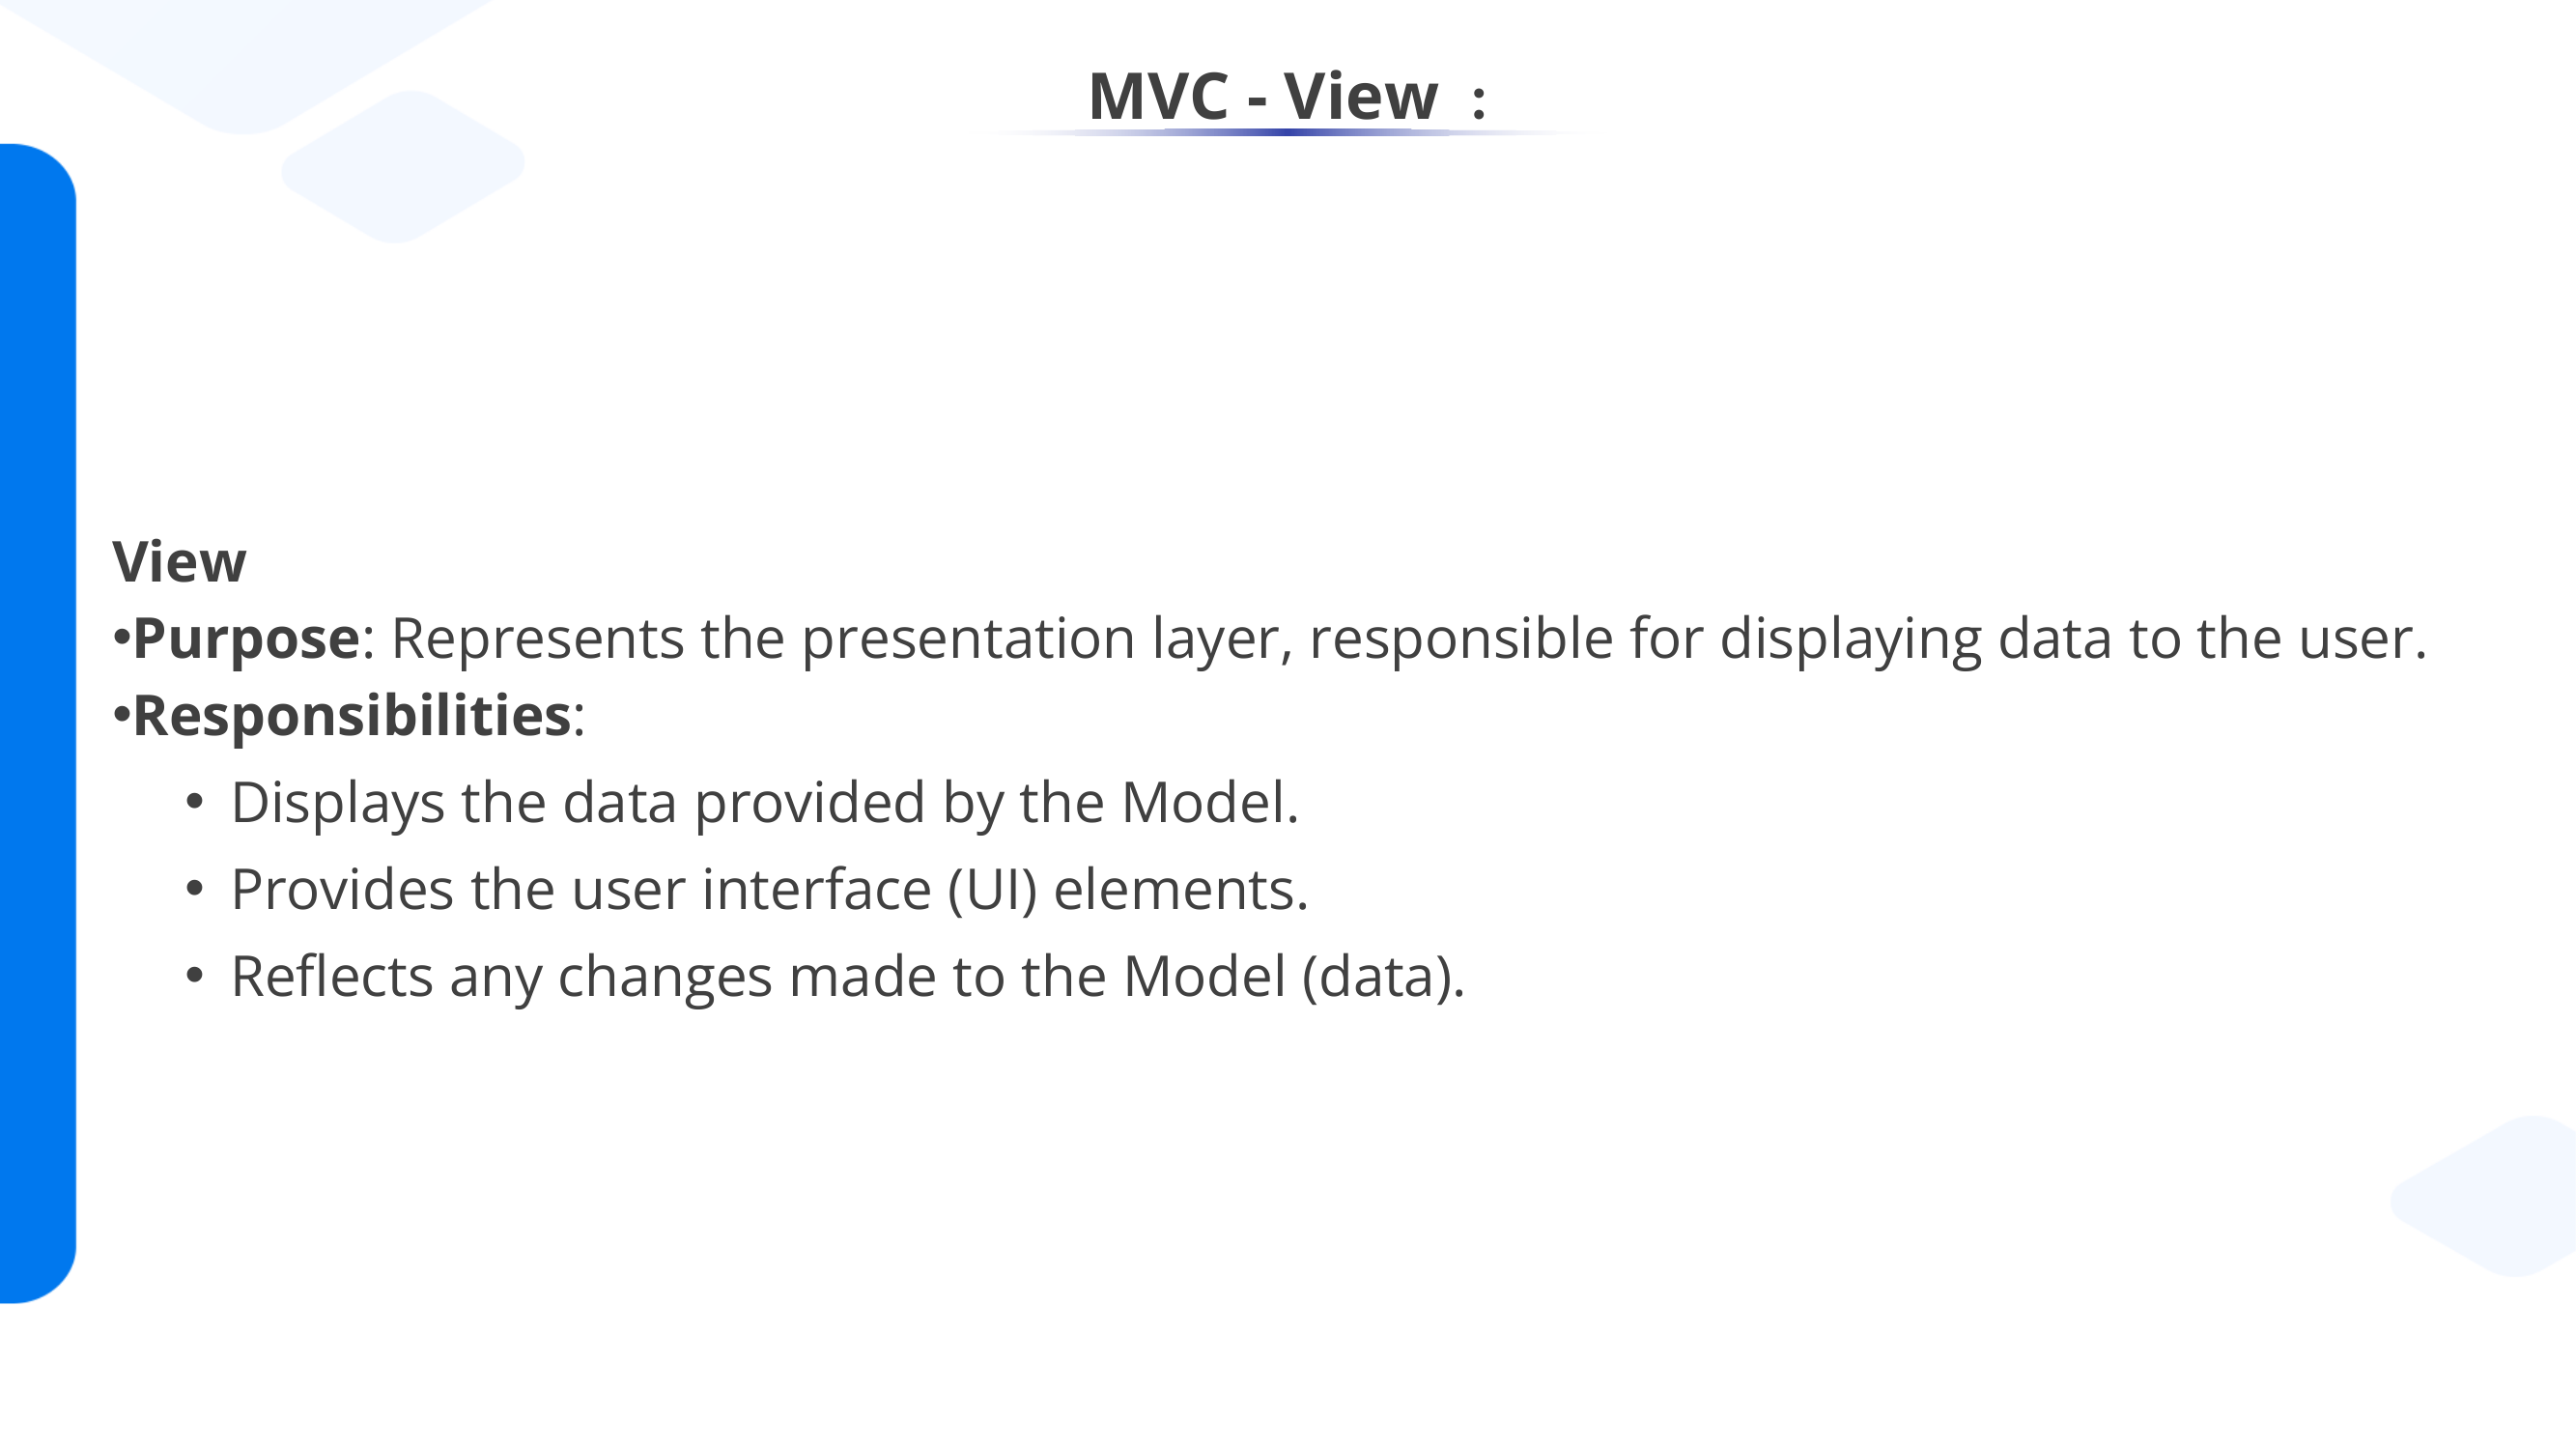

# MVC - View  :

View
Purpose: Represents the presentation layer, responsible for displaying data to the user.
Responsibilities:
Displays the data provided by the Model.
Provides the user interface (UI) elements.
Reflects any changes made to the Model (data).